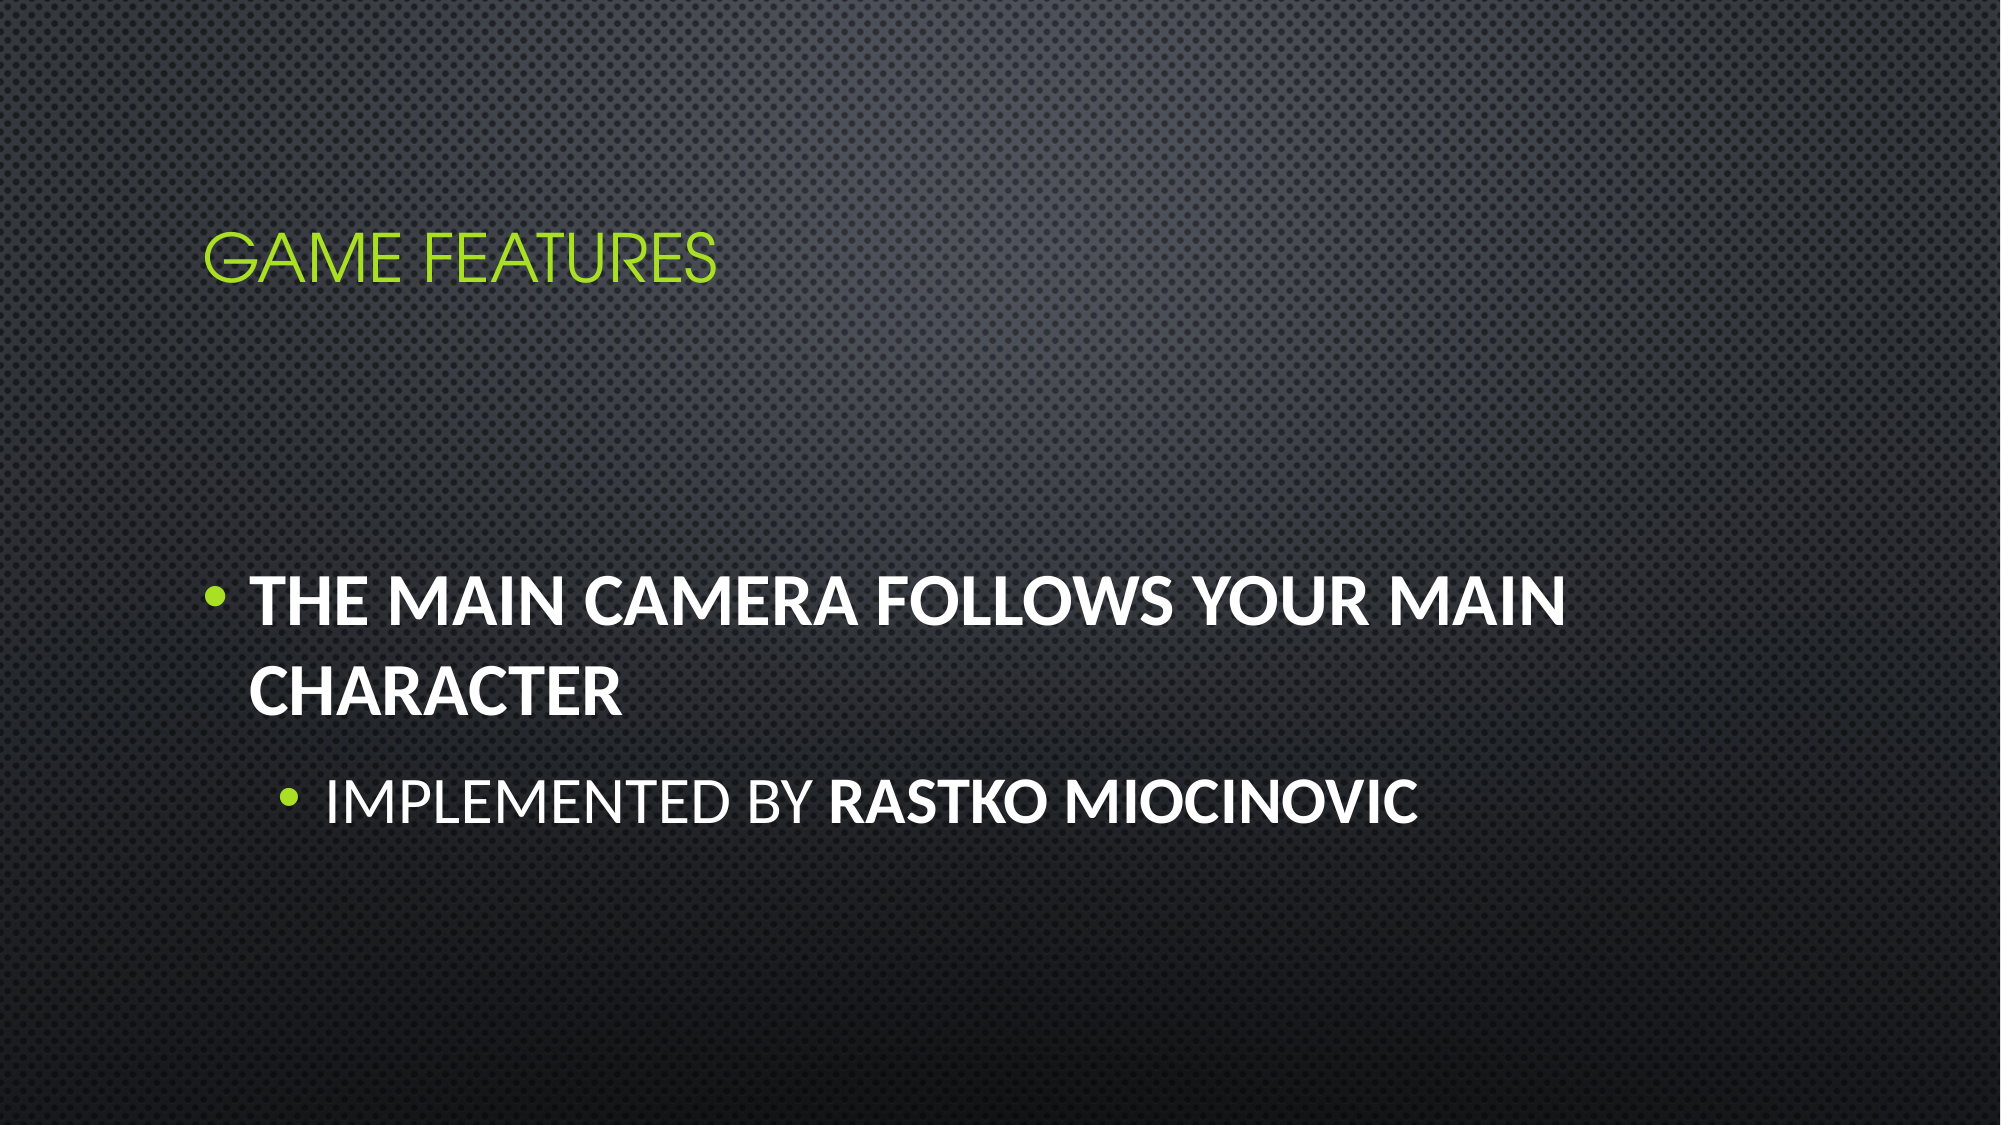

# Game features
The main camera follows your main character
Implemented by Rastko Miocinovic